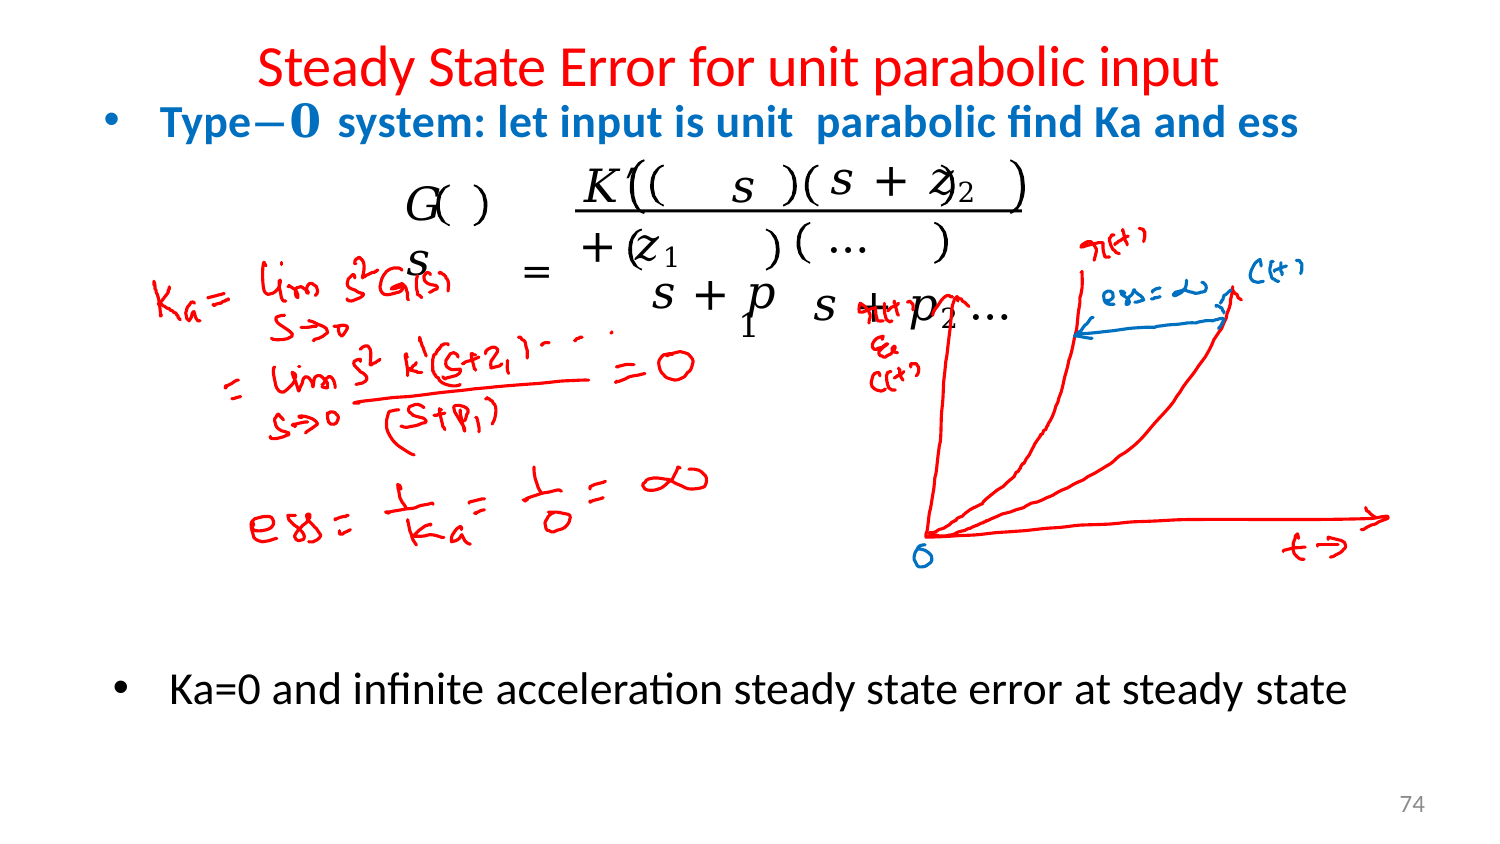

# Steady State Error for unit parabolic input
Type−𝟎 system: let input is unit  parabolic find Ka and ess
𝑠 + 𝑧2	…
𝑠 + 𝑝2	…
𝐾′	𝑠 + 𝑧1
=	𝑠 + 𝑝
1

𝐺 𝑠

Ka=0 and infinite acceleration steady state error at steady state
74